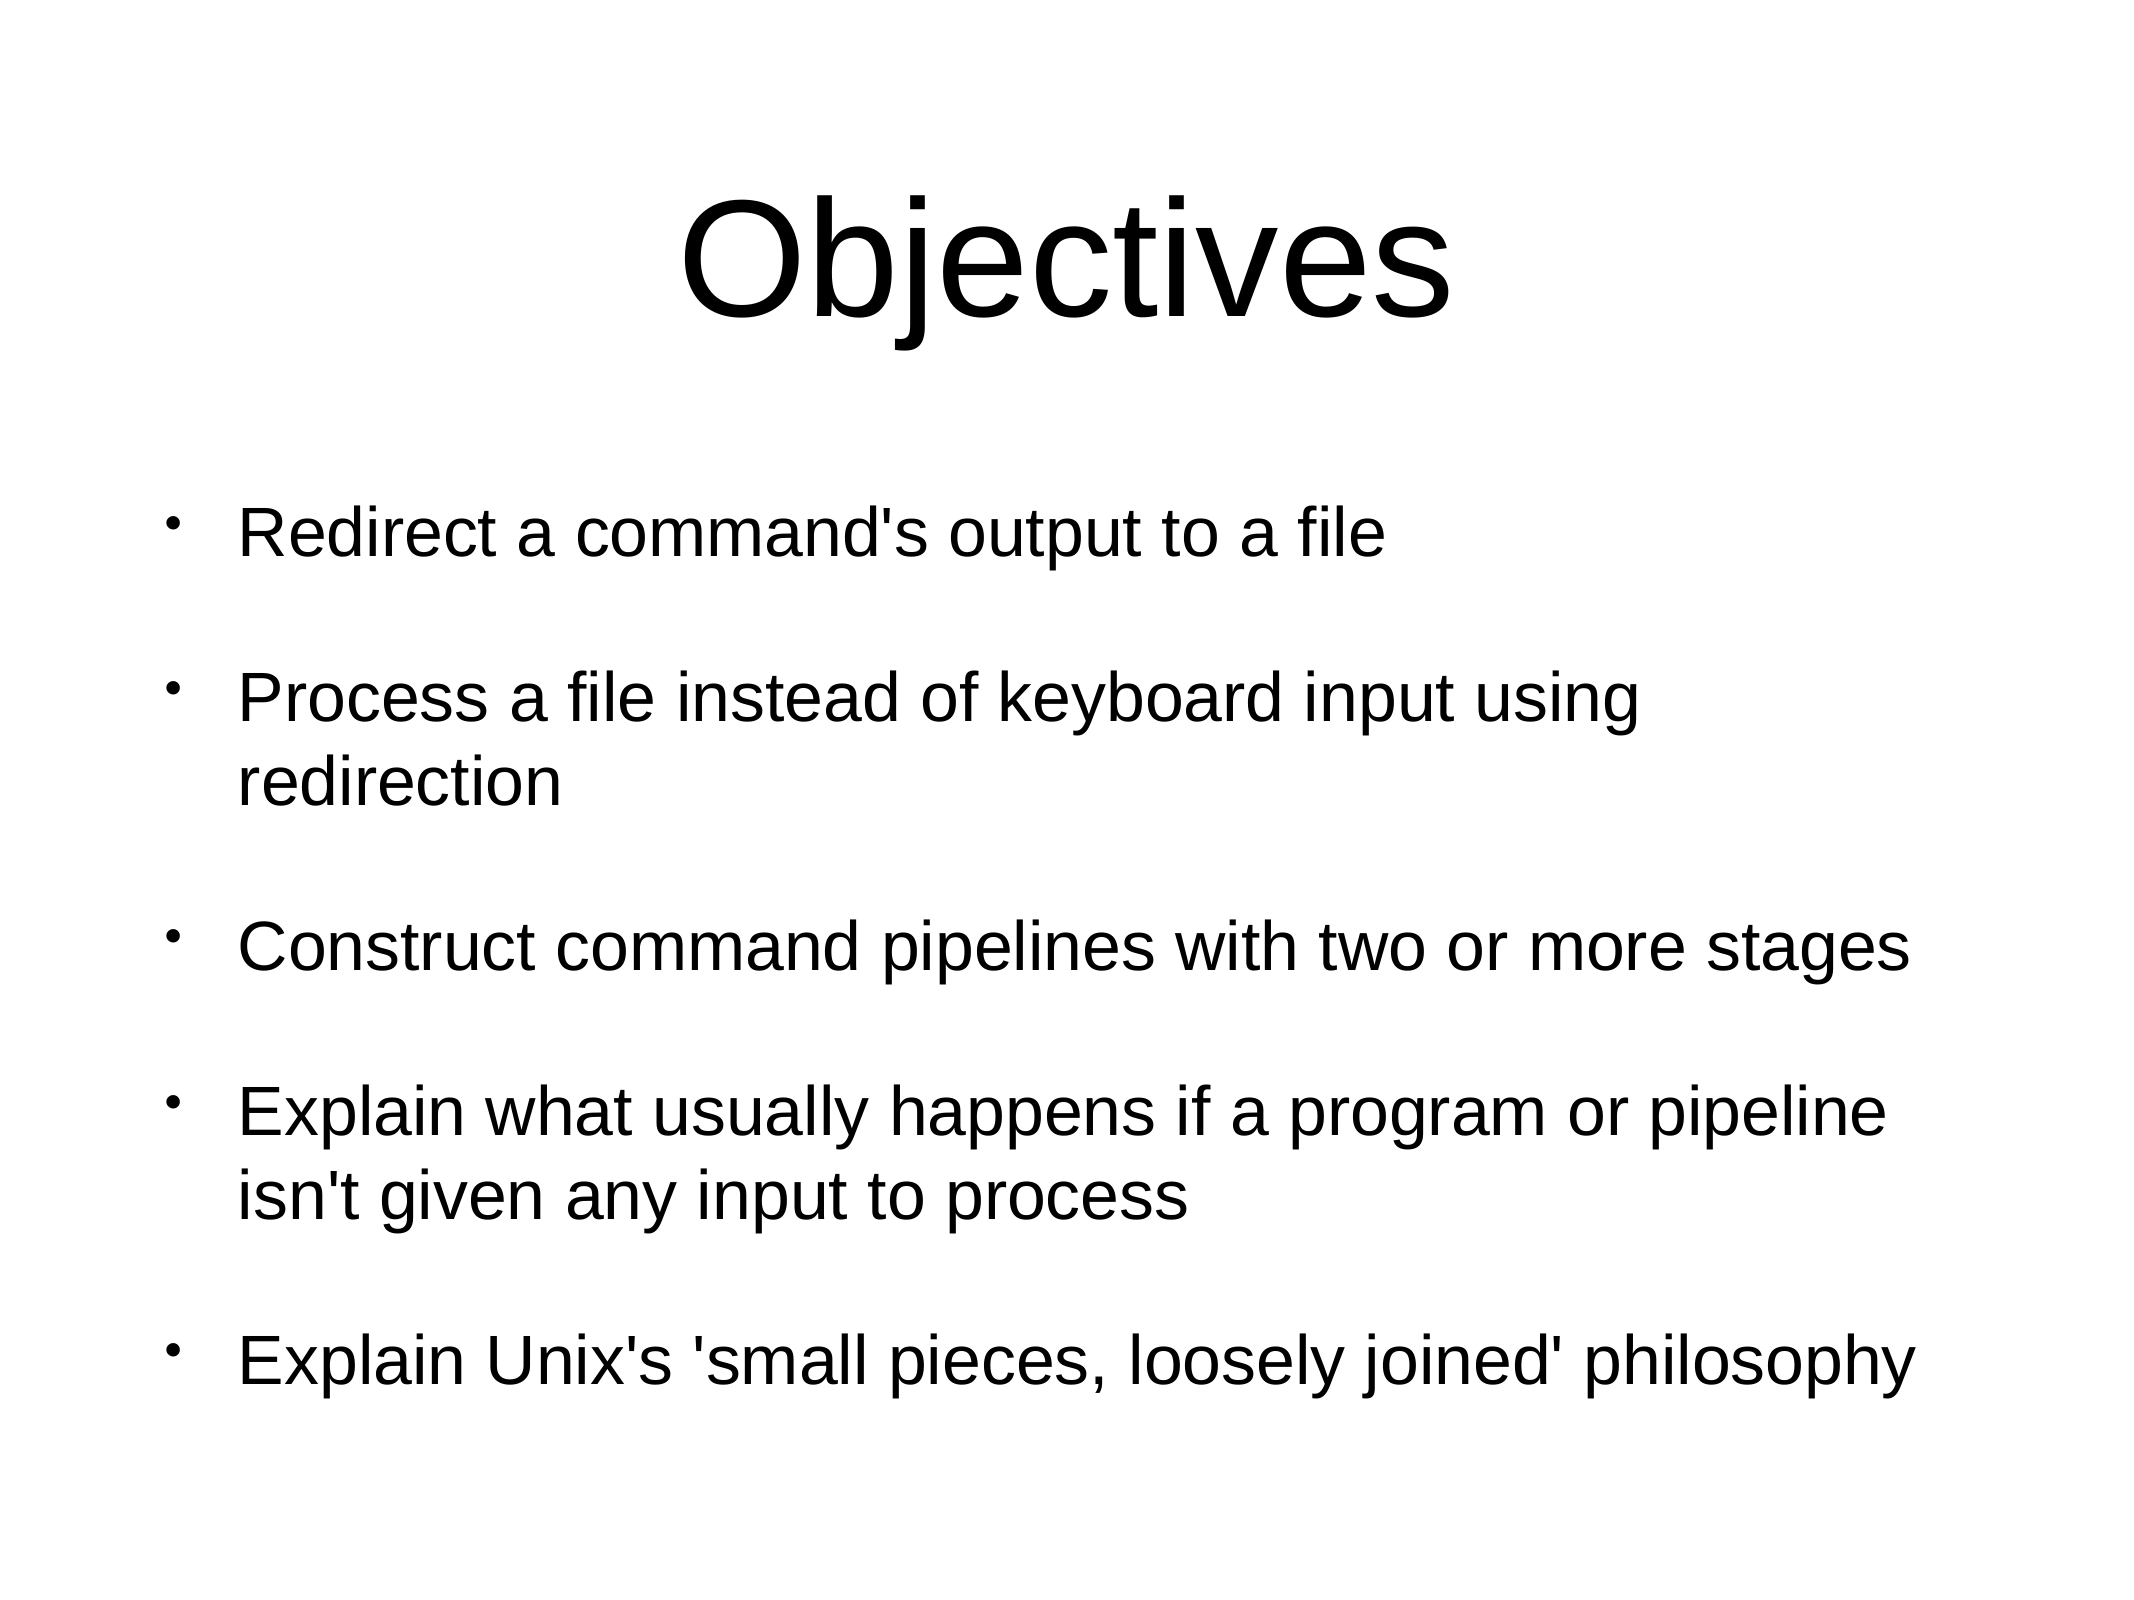

# Objectives
Redirect a command's output to a file
Process a file instead of keyboard input using redirection
Construct command pipelines with two or more stages
Explain what usually happens if a program or pipeline isn't given any input to process
Explain Unix's 'small pieces, loosely joined' philosophy